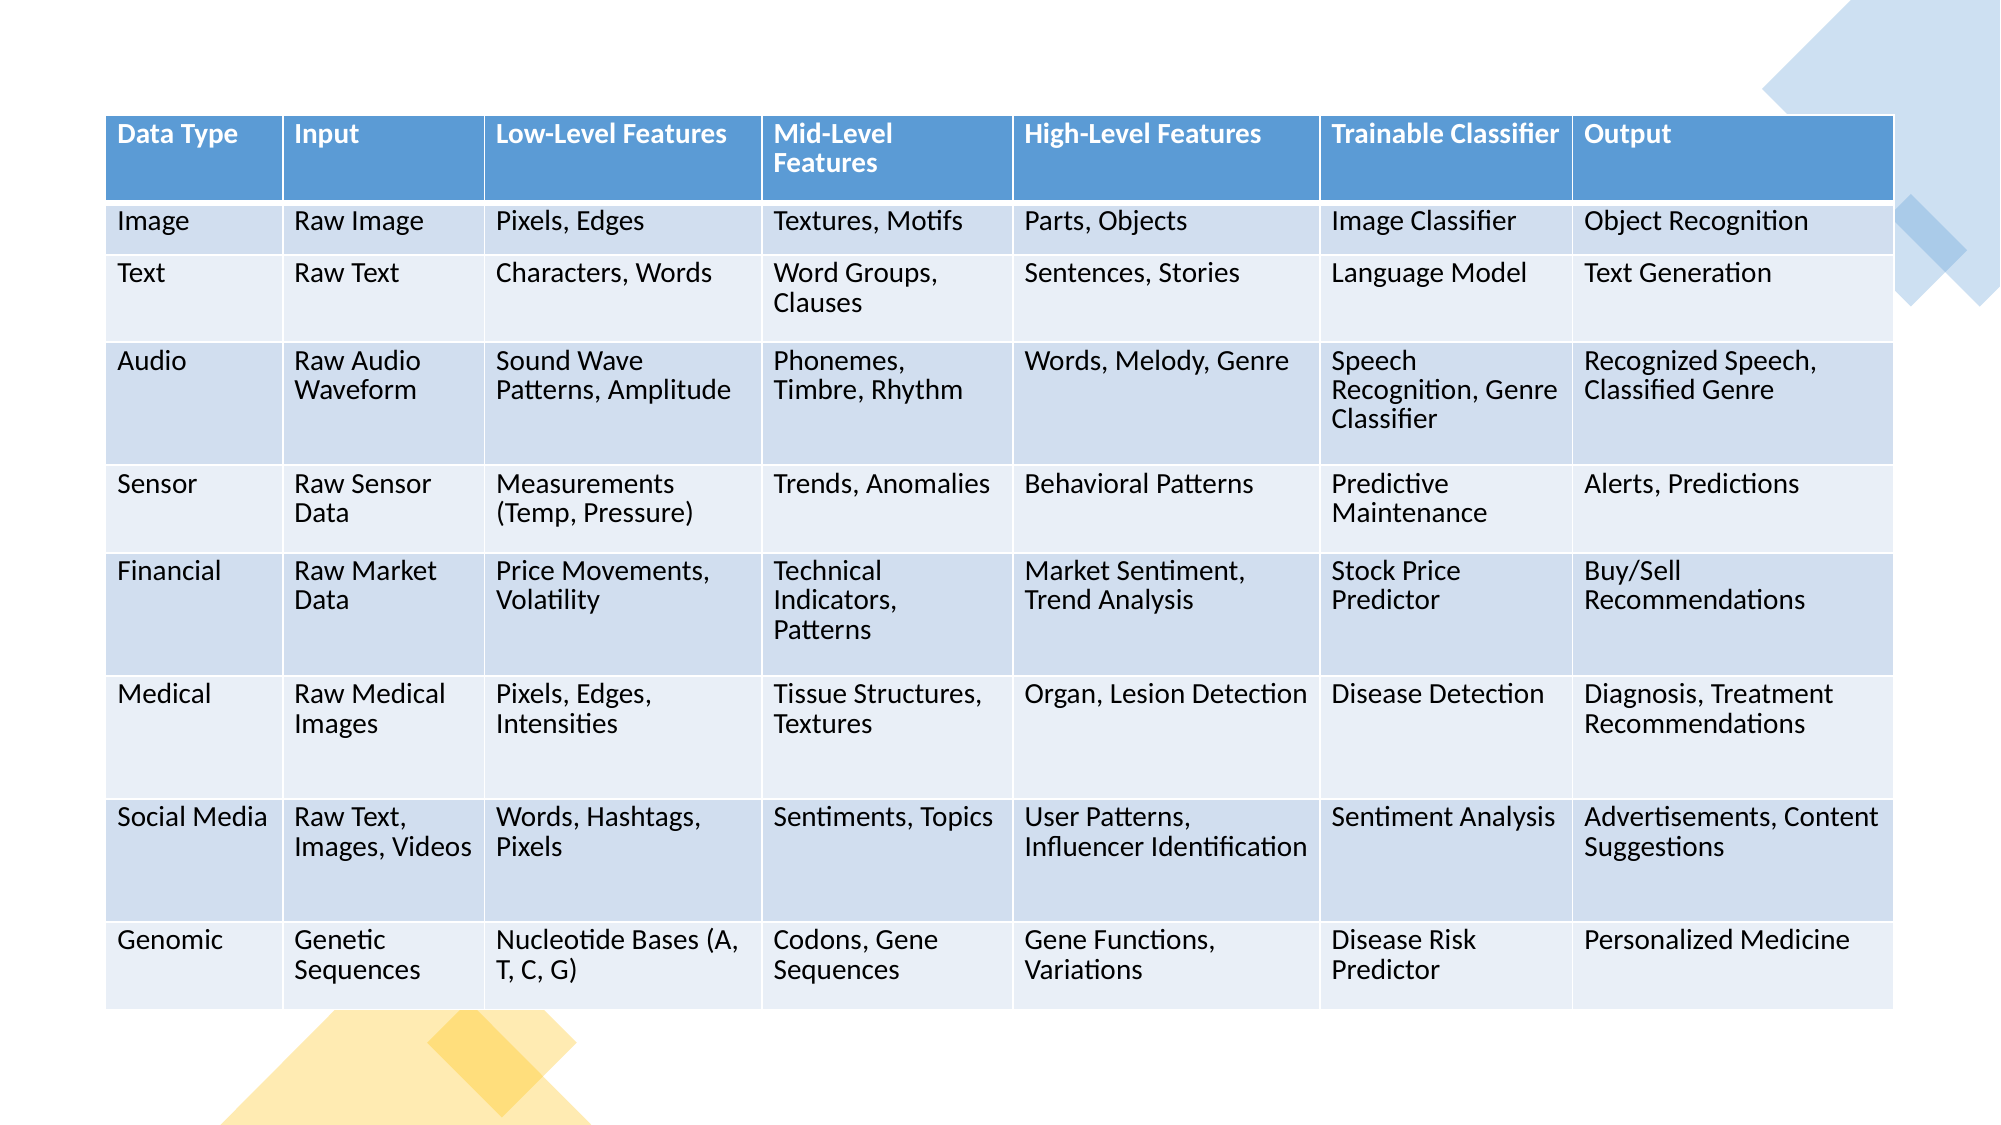

| Data Type | Input | Low-Level Features | Mid-Level Features | High-Level Features | Trainable Classifier | Output |
| --- | --- | --- | --- | --- | --- | --- |
| Image | Raw Image | Pixels, Edges | Textures, Motifs | Parts, Objects | Image Classifier | Object Recognition |
| Text | Raw Text | Characters, Words | Word Groups, Clauses | Sentences, Stories | Language Model | Text Generation |
| Audio | Raw Audio Waveform | Sound Wave Patterns, Amplitude | Phonemes, Timbre, Rhythm | Words, Melody, Genre | Speech Recognition, Genre Classifier | Recognized Speech, Classified Genre |
| Sensor | Raw Sensor Data | Measurements (Temp, Pressure) | Trends, Anomalies | Behavioral Patterns | Predictive Maintenance | Alerts, Predictions |
| Financial | Raw Market Data | Price Movements, Volatility | Technical Indicators, Patterns | Market Sentiment, Trend Analysis | Stock Price Predictor | Buy/Sell Recommendations |
| Medical | Raw Medical Images | Pixels, Edges, Intensities | Tissue Structures, Textures | Organ, Lesion Detection | Disease Detection | Diagnosis, Treatment Recommendations |
| Social Media | Raw Text, Images, Videos | Words, Hashtags, Pixels | Sentiments, Topics | User Patterns, Influencer Identification | Sentiment Analysis | Advertisements, Content Suggestions |
| Genomic | Genetic Sequences | Nucleotide Bases (A, T, C, G) | Codons, Gene Sequences | Gene Functions, Variations | Disease Risk Predictor | Personalized Medicine |